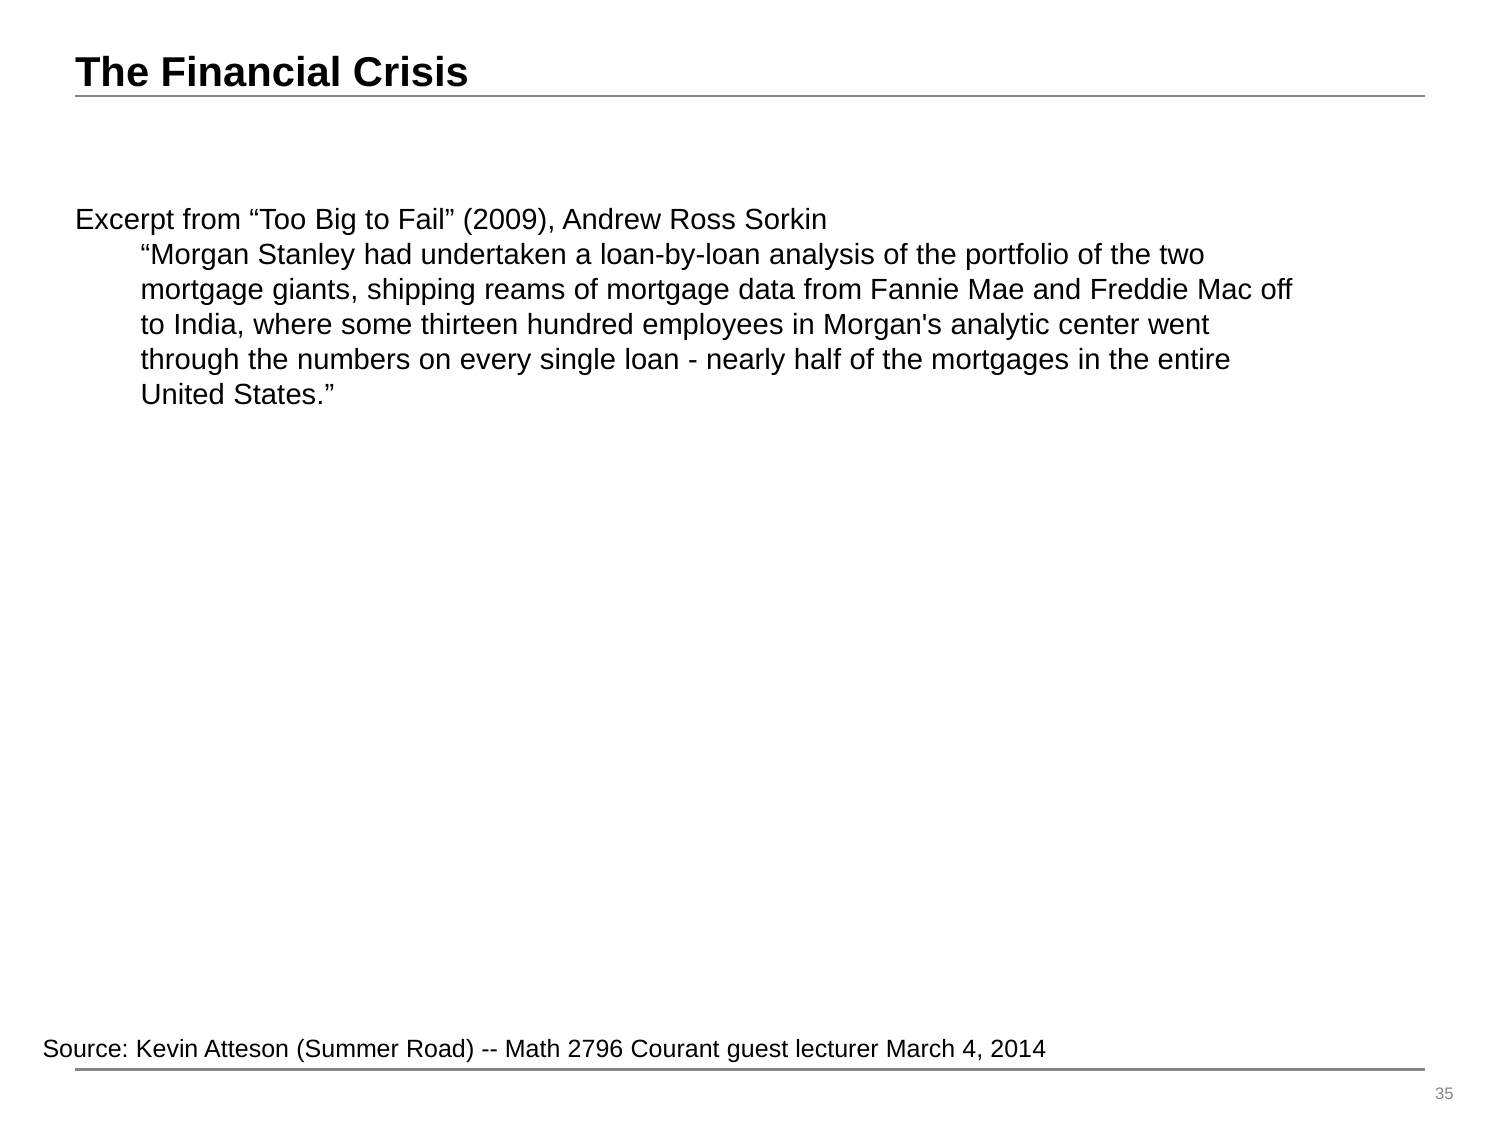

# The Financial Crisis
Excerpt from “Too Big to Fail” (2009), Andrew Ross Sorkin
“Morgan Stanley had undertaken a loan-by-loan analysis of the portfolio of the two mortgage giants, shipping reams of mortgage data from Fannie Mae and Freddie Mac off to India, where some thirteen hundred employees in Morgan's analytic center went through the numbers on every single loan - nearly half of the mortgages in the entire United States.”

Source: Kevin Atteson (Summer Road) -- Math 2796 Courant guest lecturer March 4, 2014